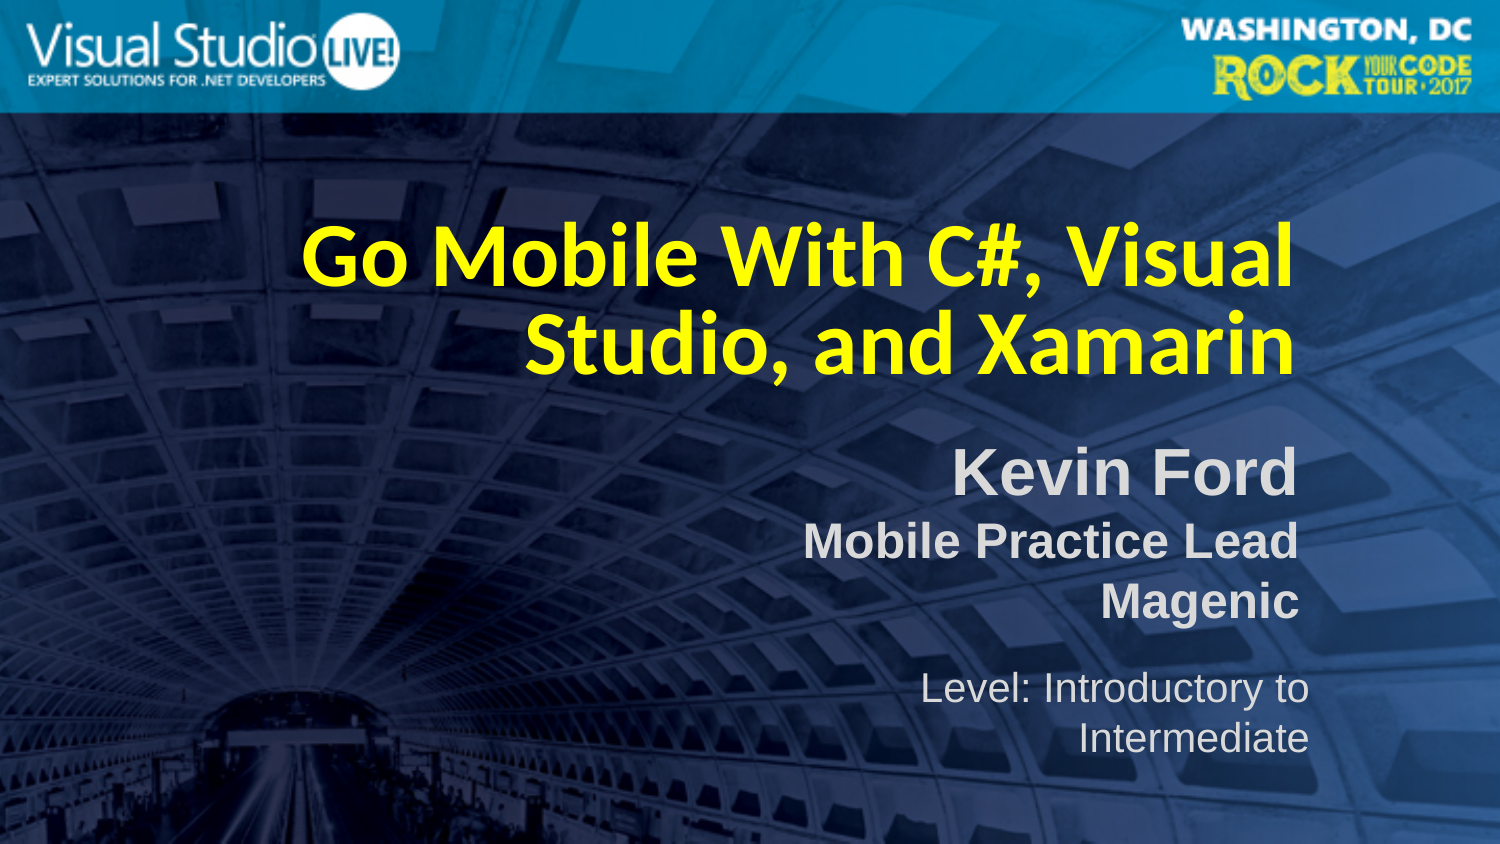

Go Mobile With C#, Visual Studio, and Xamarin
Kevin Ford
Mobile Practice Lead
Magenic

Level: Introductory to Intermediate